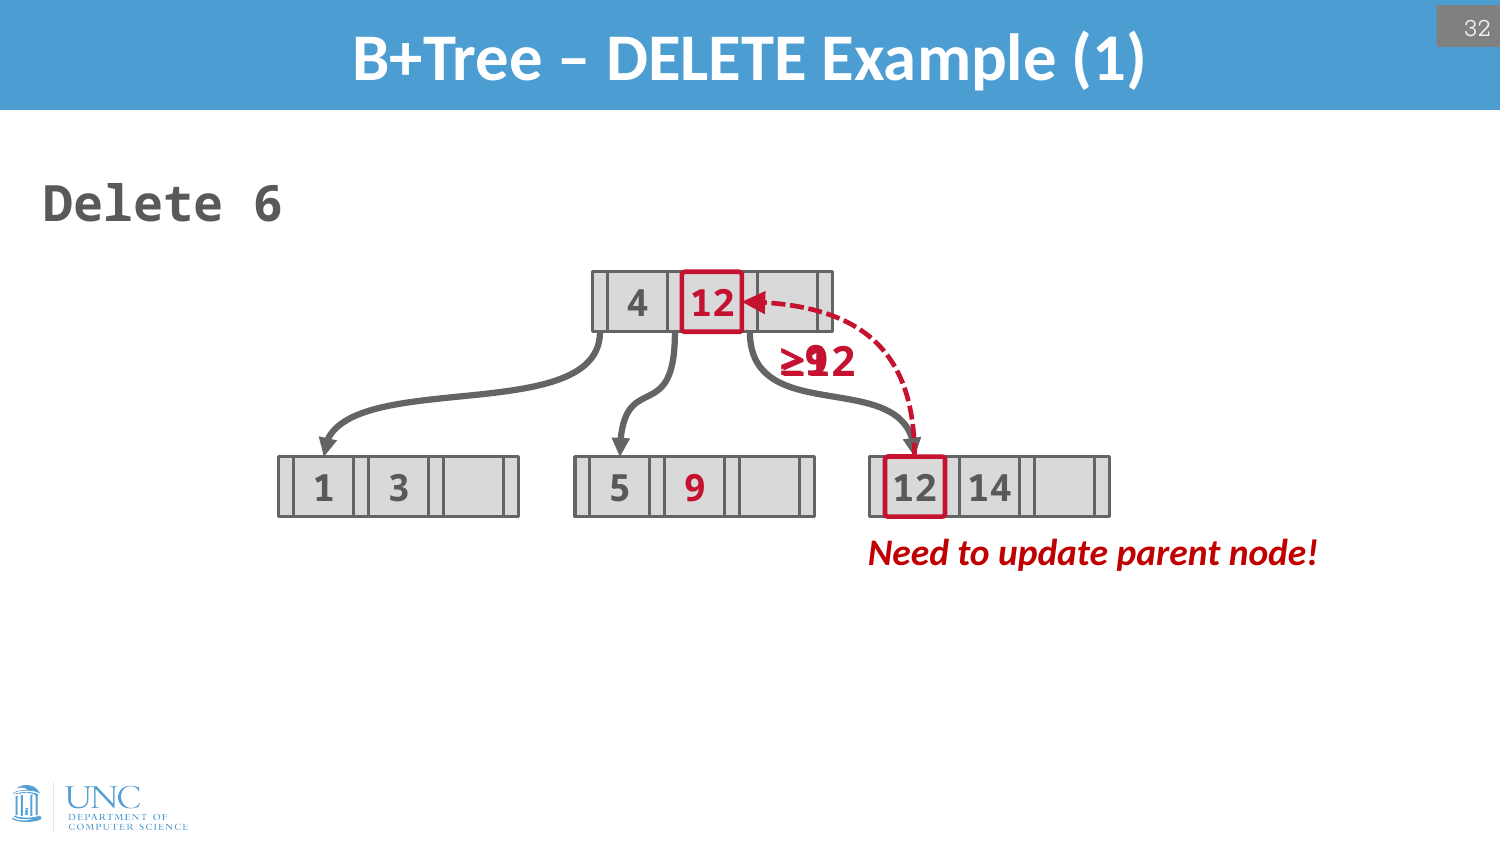

# B+Tree – DELETE Example (1)
32
Delete 6

4

9

12

≥9
≥12

1

3

5

9

10

9

12

14

Need to update parent node!